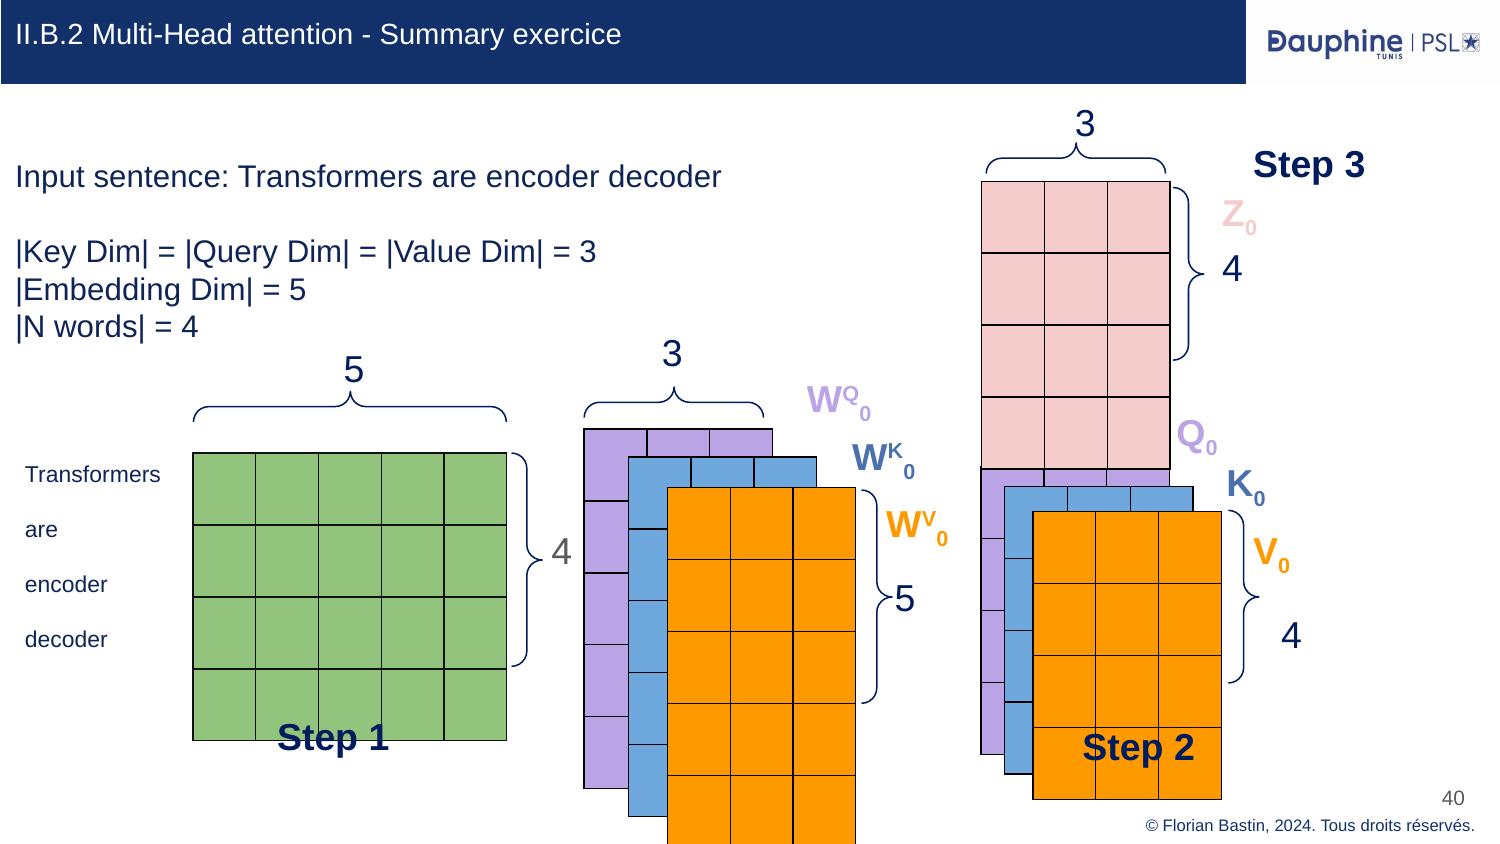

# II.B.2 Multi-Head attention - Summary exercice

3
Step 3
Input sentence: Transformers are encoder decoder

|Key Dim| = |Query Dim| = |Value Dim| = 3
|Embedding Dim| = 5
|N words| = 4

Z0
|  |  |  |
| --- | --- | --- |
|  |  |  |
|  |  |  |
|  |  |  |

4

3
5

3
WQ0
Q0
WK0
|  |  |  |
| --- | --- | --- |
|  |  |  |
|  |  |  |
|  |  |  |
|  |  |  |
K0
Transformers

are

encoder

decoder

|  |  |  |  |  |
| --- | --- | --- | --- | --- |
|  |  |  |  |  |
|  |  |  |  |  |
|  |  |  |  |  |
|  |  |  |
| --- | --- | --- |
|  |  |  |
|  |  |  |
|  |  |  |
|  |  |  |
|  |  |  |
| --- | --- | --- |
|  |  |  |
|  |  |  |
|  |  |  |
WV0
|  |  |  |
| --- | --- | --- |
|  |  |  |
|  |  |  |
|  |  |  |
|  |  |  |
| --- | --- | --- |
|  |  |  |
|  |  |  |
|  |  |  |
|  |  |  |

V0
|  |  |  |
| --- | --- | --- |
|  |  |  |
|  |  |  |
|  |  |  |
4
5
4
Step 1
Step 2
40